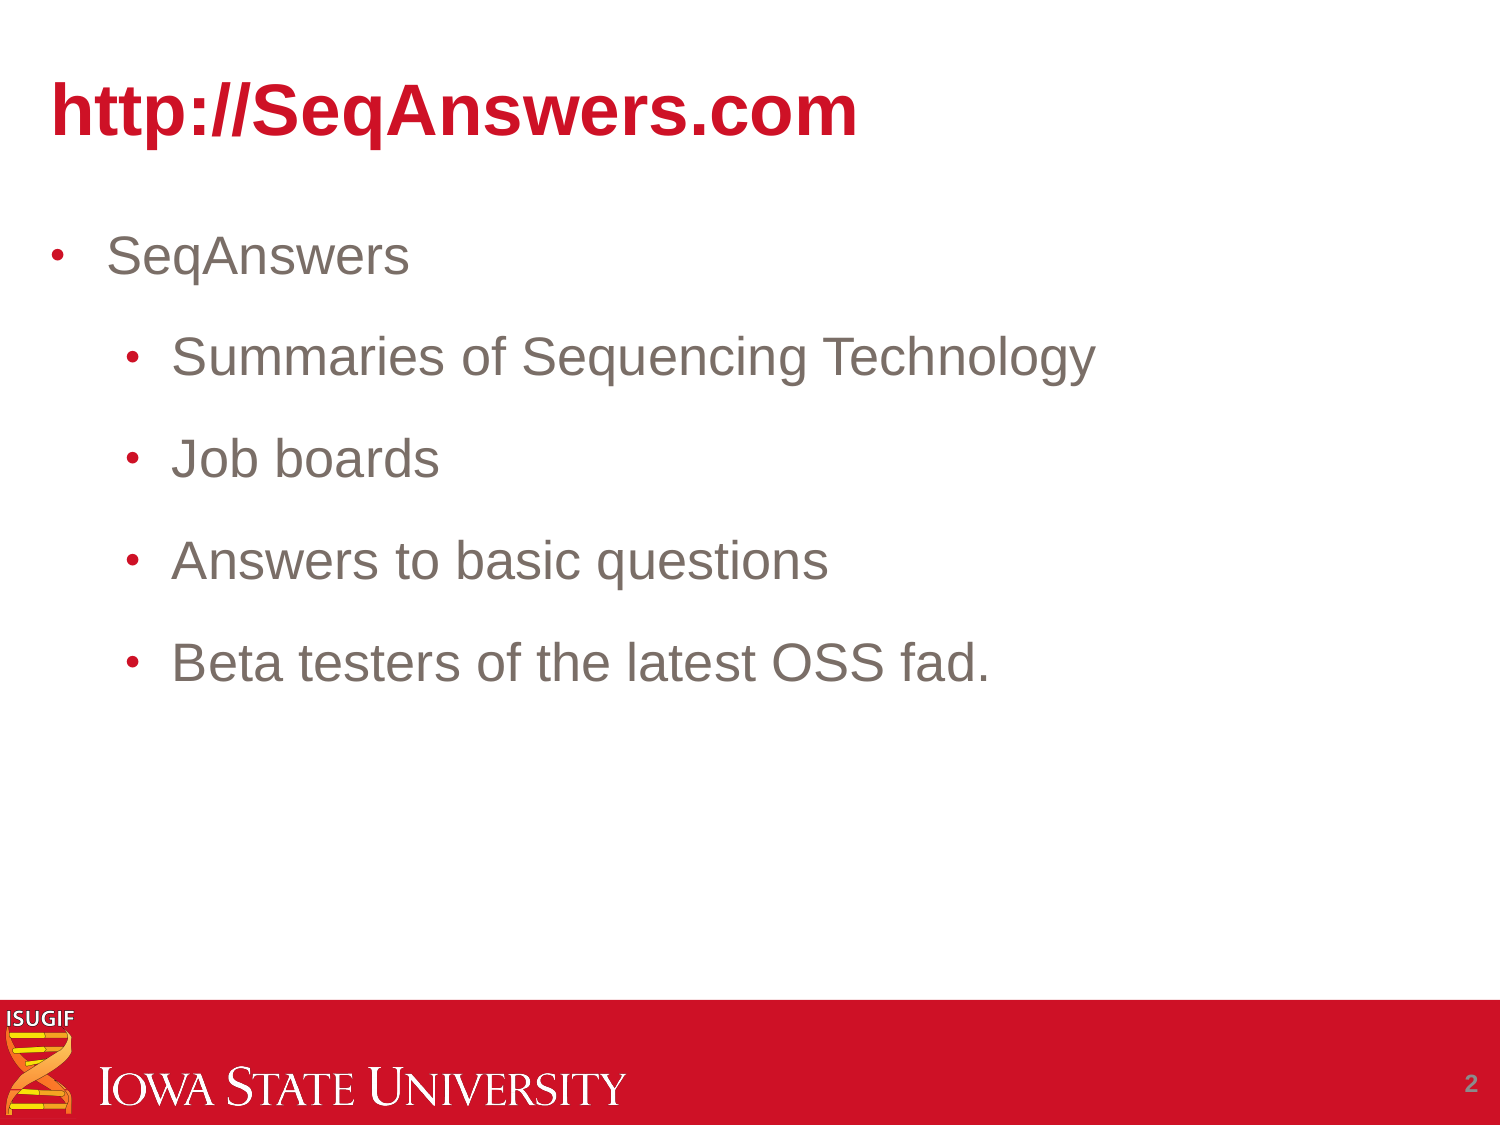

# http://SeqAnswers.com

SeqAnswers
Summaries of Sequencing Technology
Job boards
Answers to basic questions
Beta testers of the latest OSS fad.